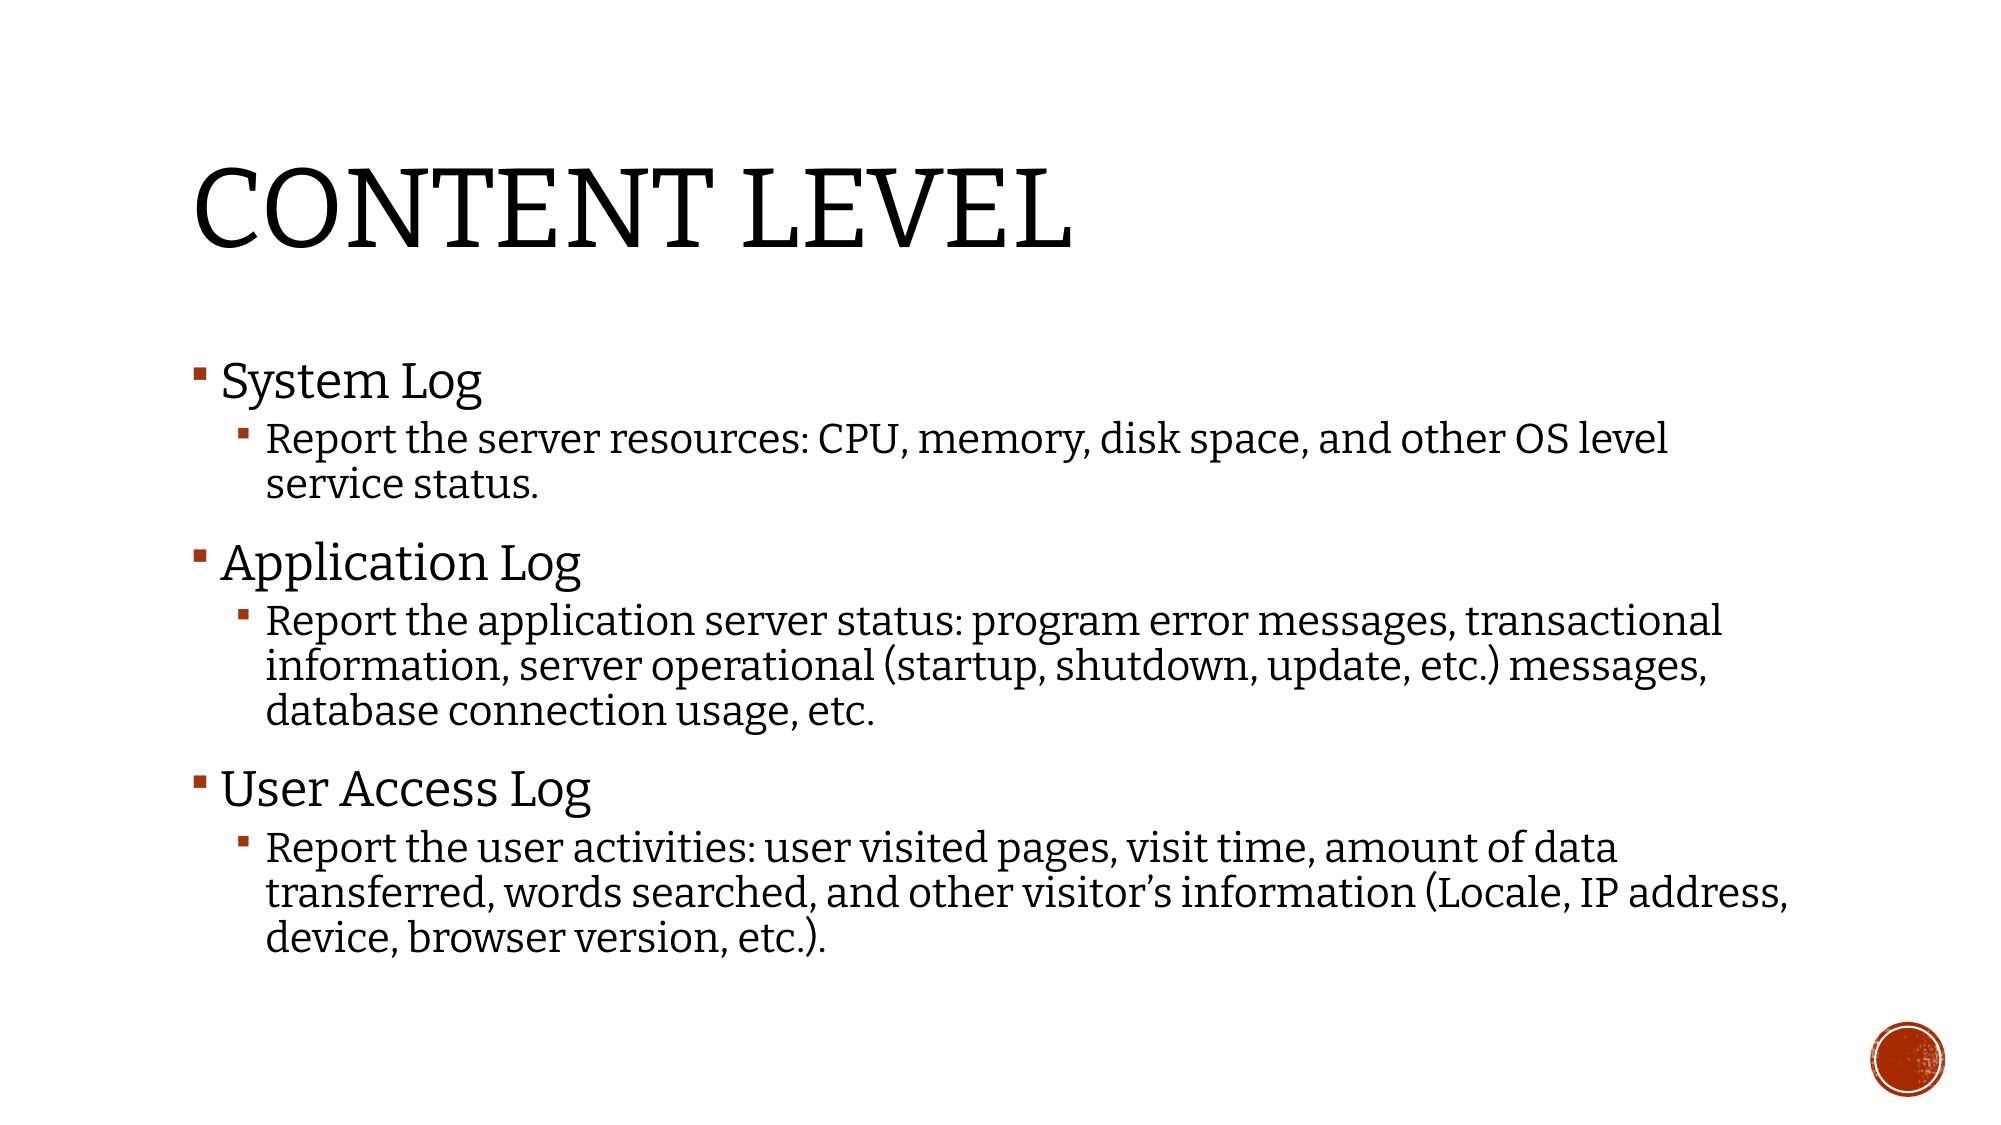

# Content level
System Log
Report the server resources: CPU, memory, disk space, and other OS level service status.
Application Log
Report the application server status: program error messages, transactional information, server operational (startup, shutdown, update, etc.) messages, database connection usage, etc.
User Access Log
Report the user activities: user visited pages, visit time, amount of data transferred, words searched, and other visitor’s information (Locale, IP address, device, browser version, etc.).